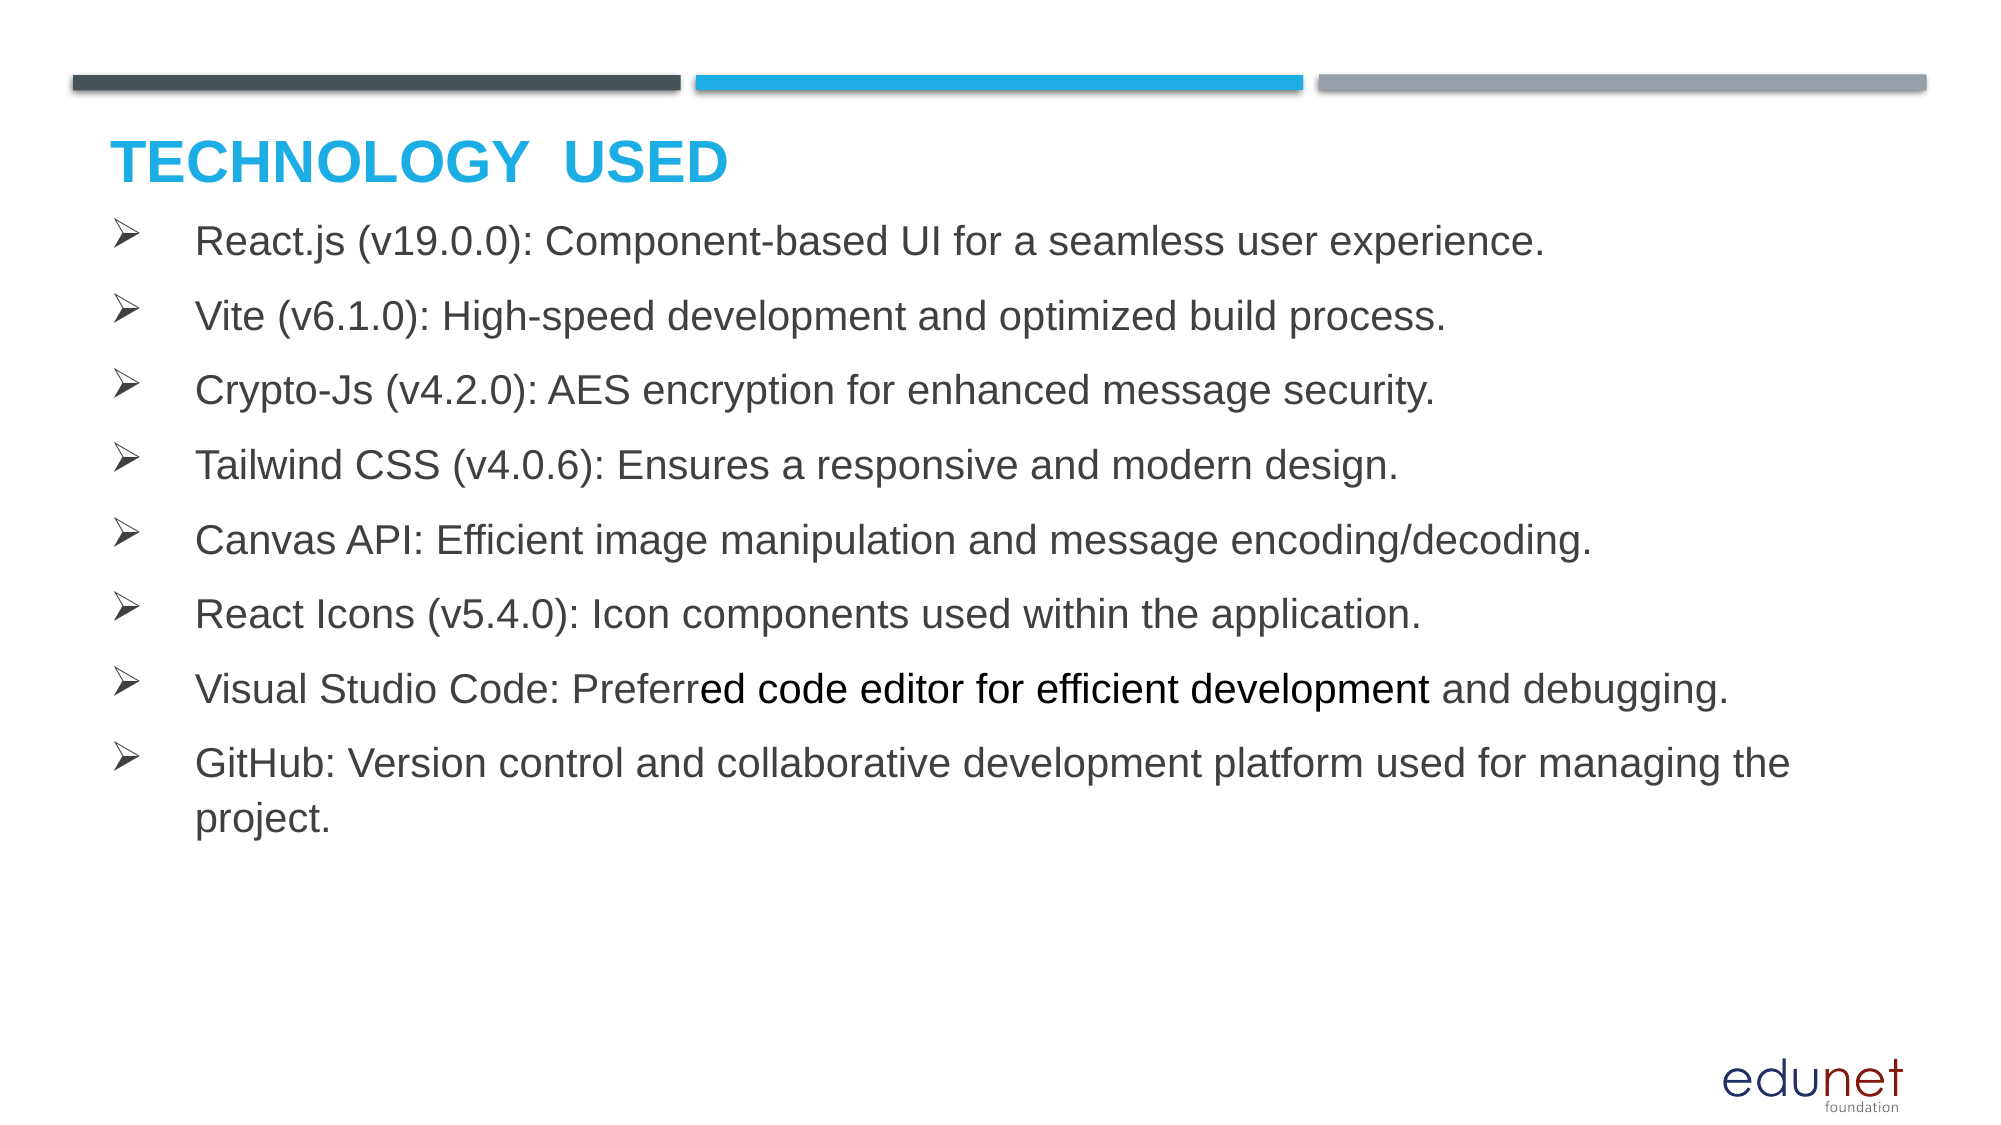

# Technology  used
React.js (v19.0.0): Component-based UI for a seamless user experience.
Vite (v6.1.0): High-speed development and optimized build process.
Crypto-Js (v4.2.0): AES encryption for enhanced message security.
Tailwind CSS (v4.0.6): Ensures a responsive and modern design.
Canvas API: Efficient image manipulation and message encoding/decoding.
React Icons (v5.4.0): Icon components used within the application.
Visual Studio Code: Preferred code editor for efficient development and debugging.
GitHub: Version control and collaborative development platform used for managing the project.